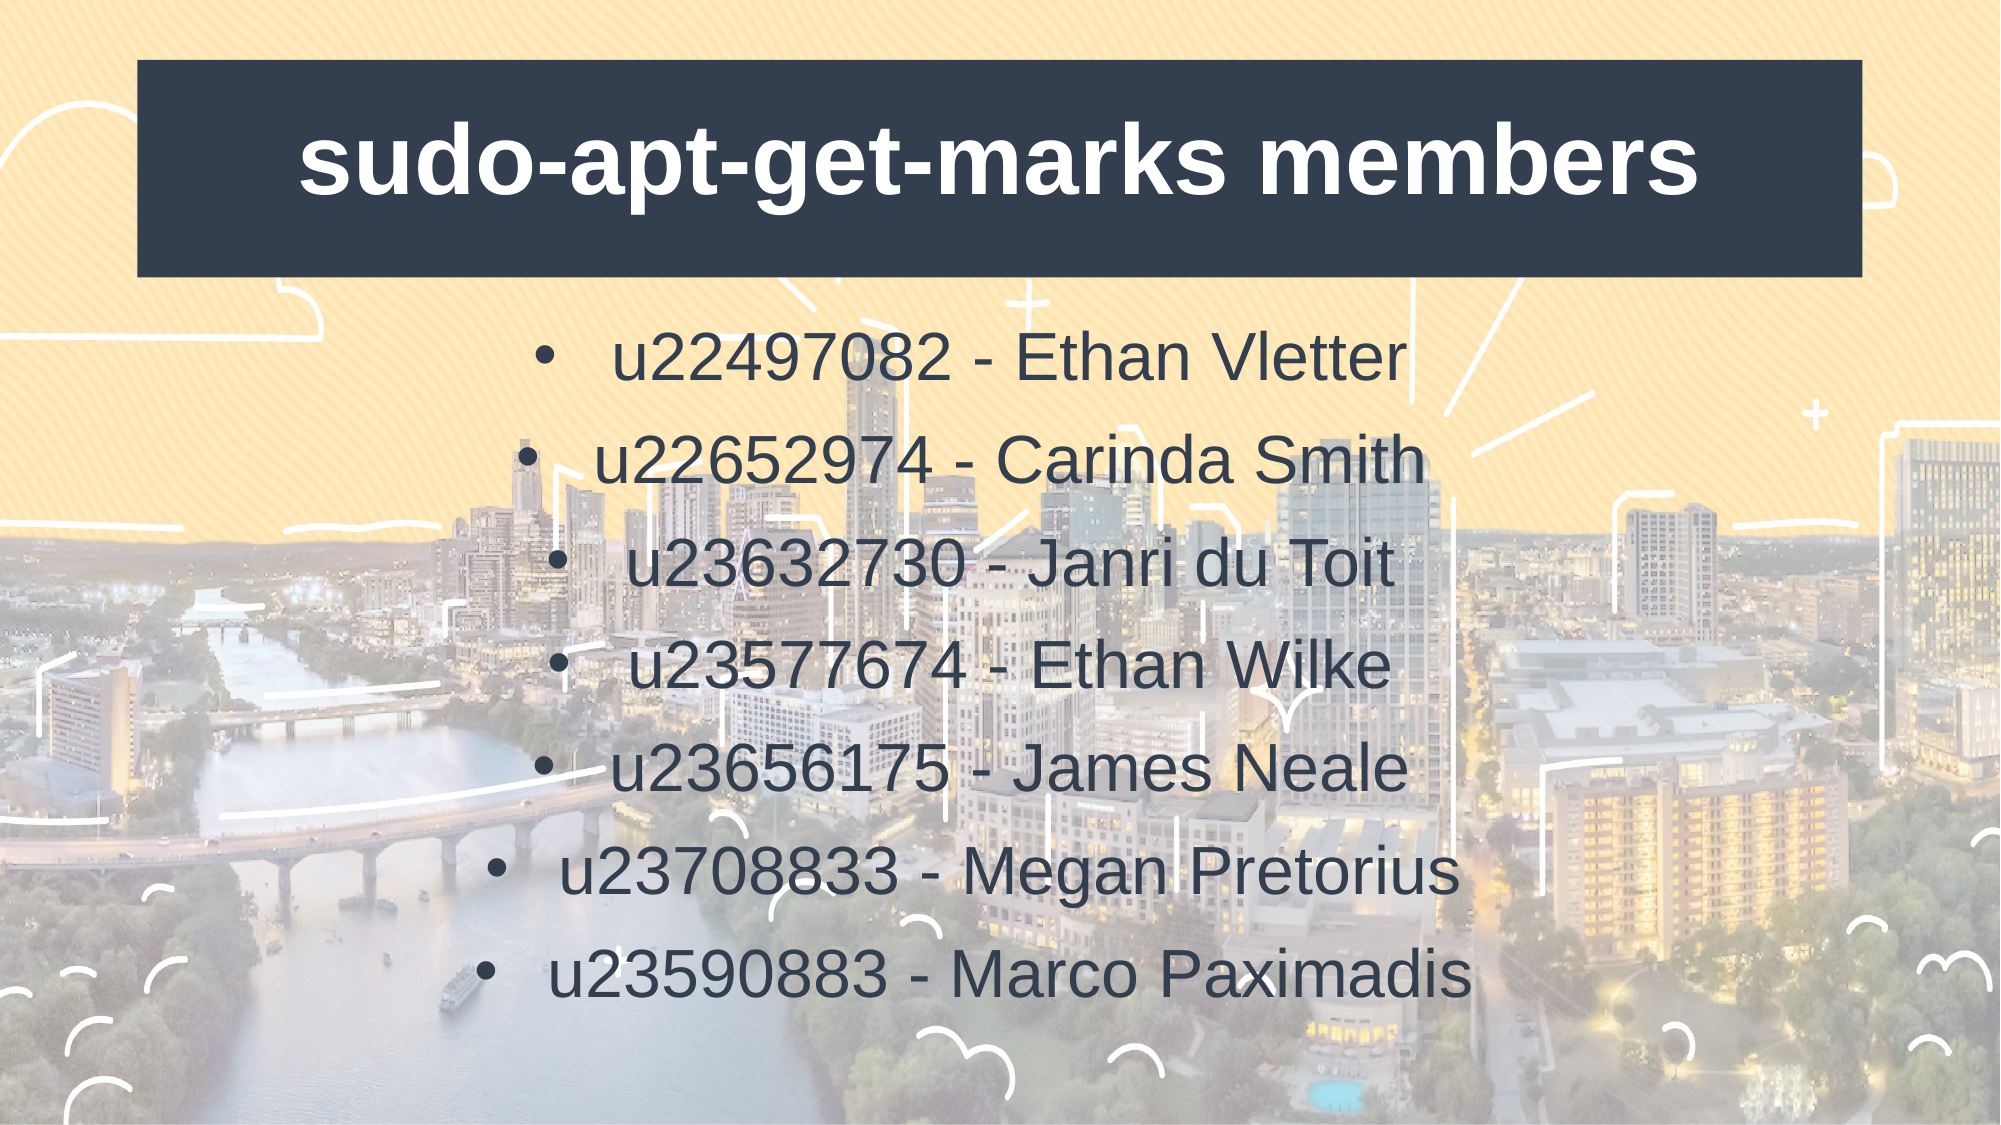

# sudo-apt-get-marks members
u22497082 - Ethan Vletter
u22652974 - Carinda Smith
u23632730 - Janri du Toit
u23577674 - Ethan Wilke
u23656175 - James Neale
u23708833 - Megan Pretorius
u23590883 - Marco Paximadis